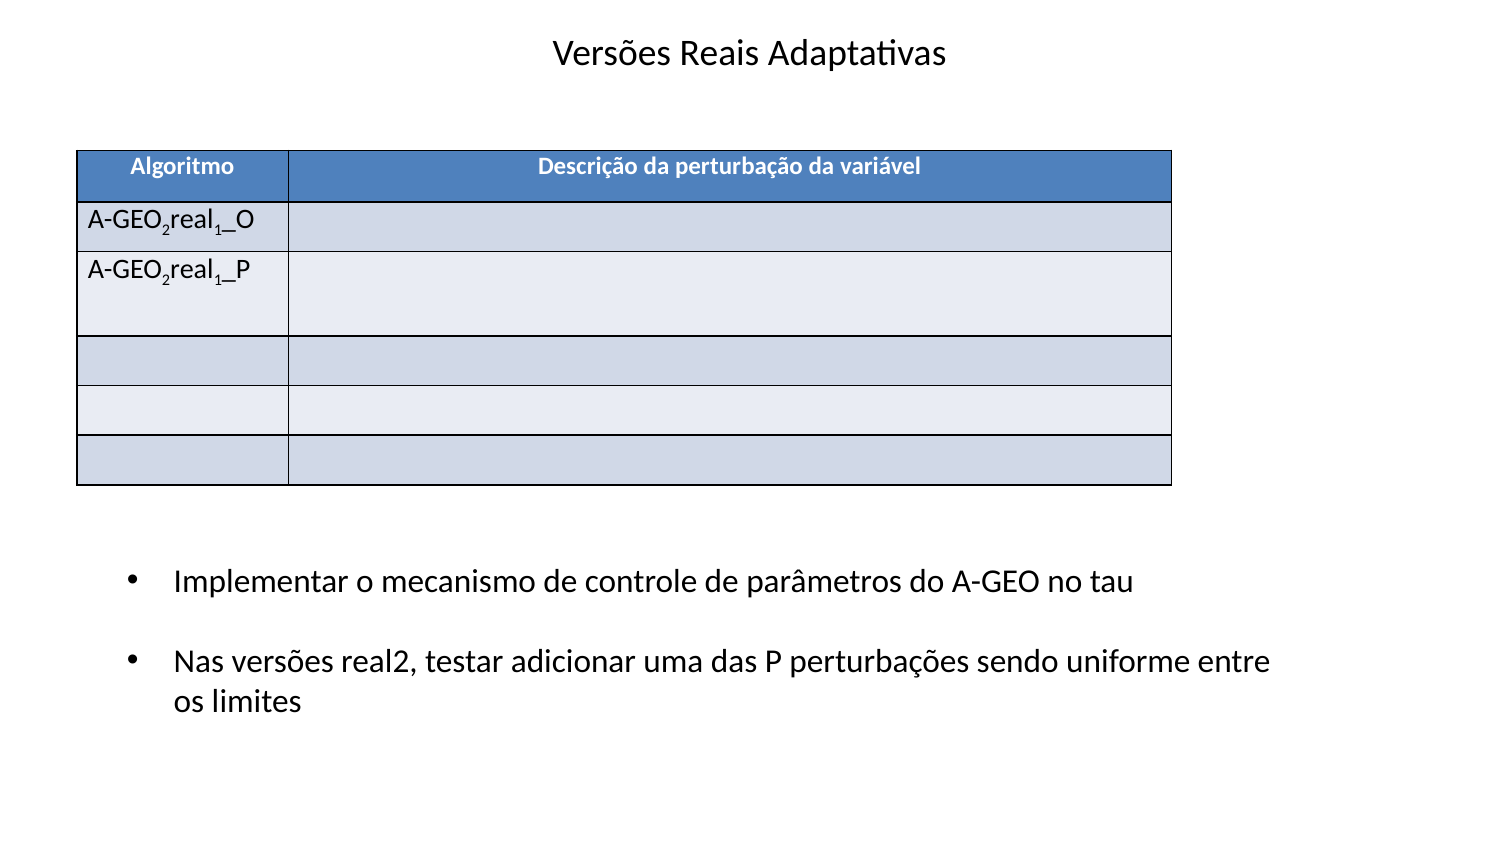

Versões Reais Adaptativas
| Algoritmo | Descrição da perturbação da variável |
| --- | --- |
| A-GEO2real1\_O |  |
| A-GEO2real1\_P |  |
|  |  |
|  |  |
|  |  |
Implementar o mecanismo de controle de parâmetros do A-GEO no tau

Nas versões real2, testar adicionar uma das P perturbações sendo uniforme entre os limites